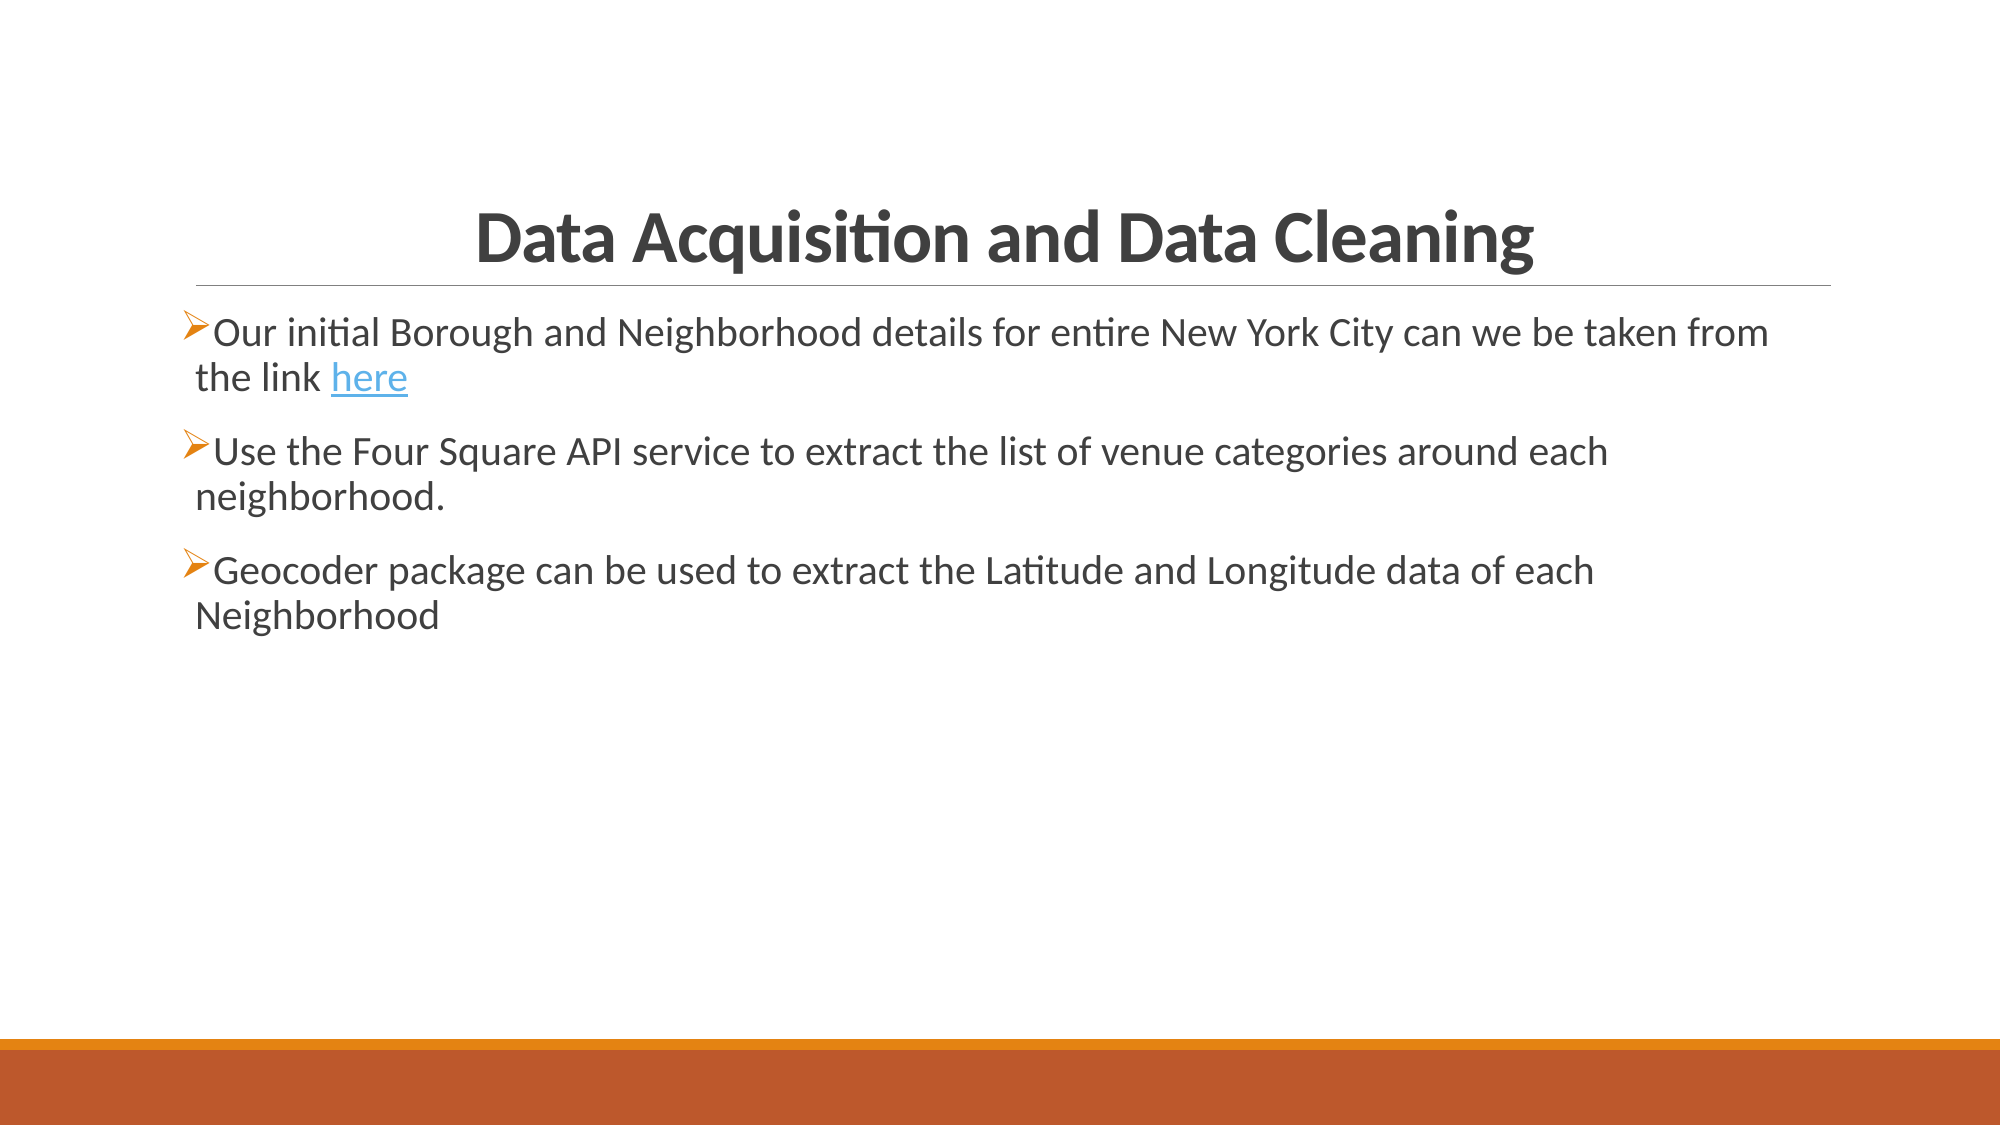

# Data Acquisition and Data Cleaning
Our initial Borough and Neighborhood details for entire New York City can we be taken from the link here
Use the Four Square API service to extract the list of venue categories around each neighborhood.
Geocoder package can be used to extract the Latitude and Longitude data of each Neighborhood